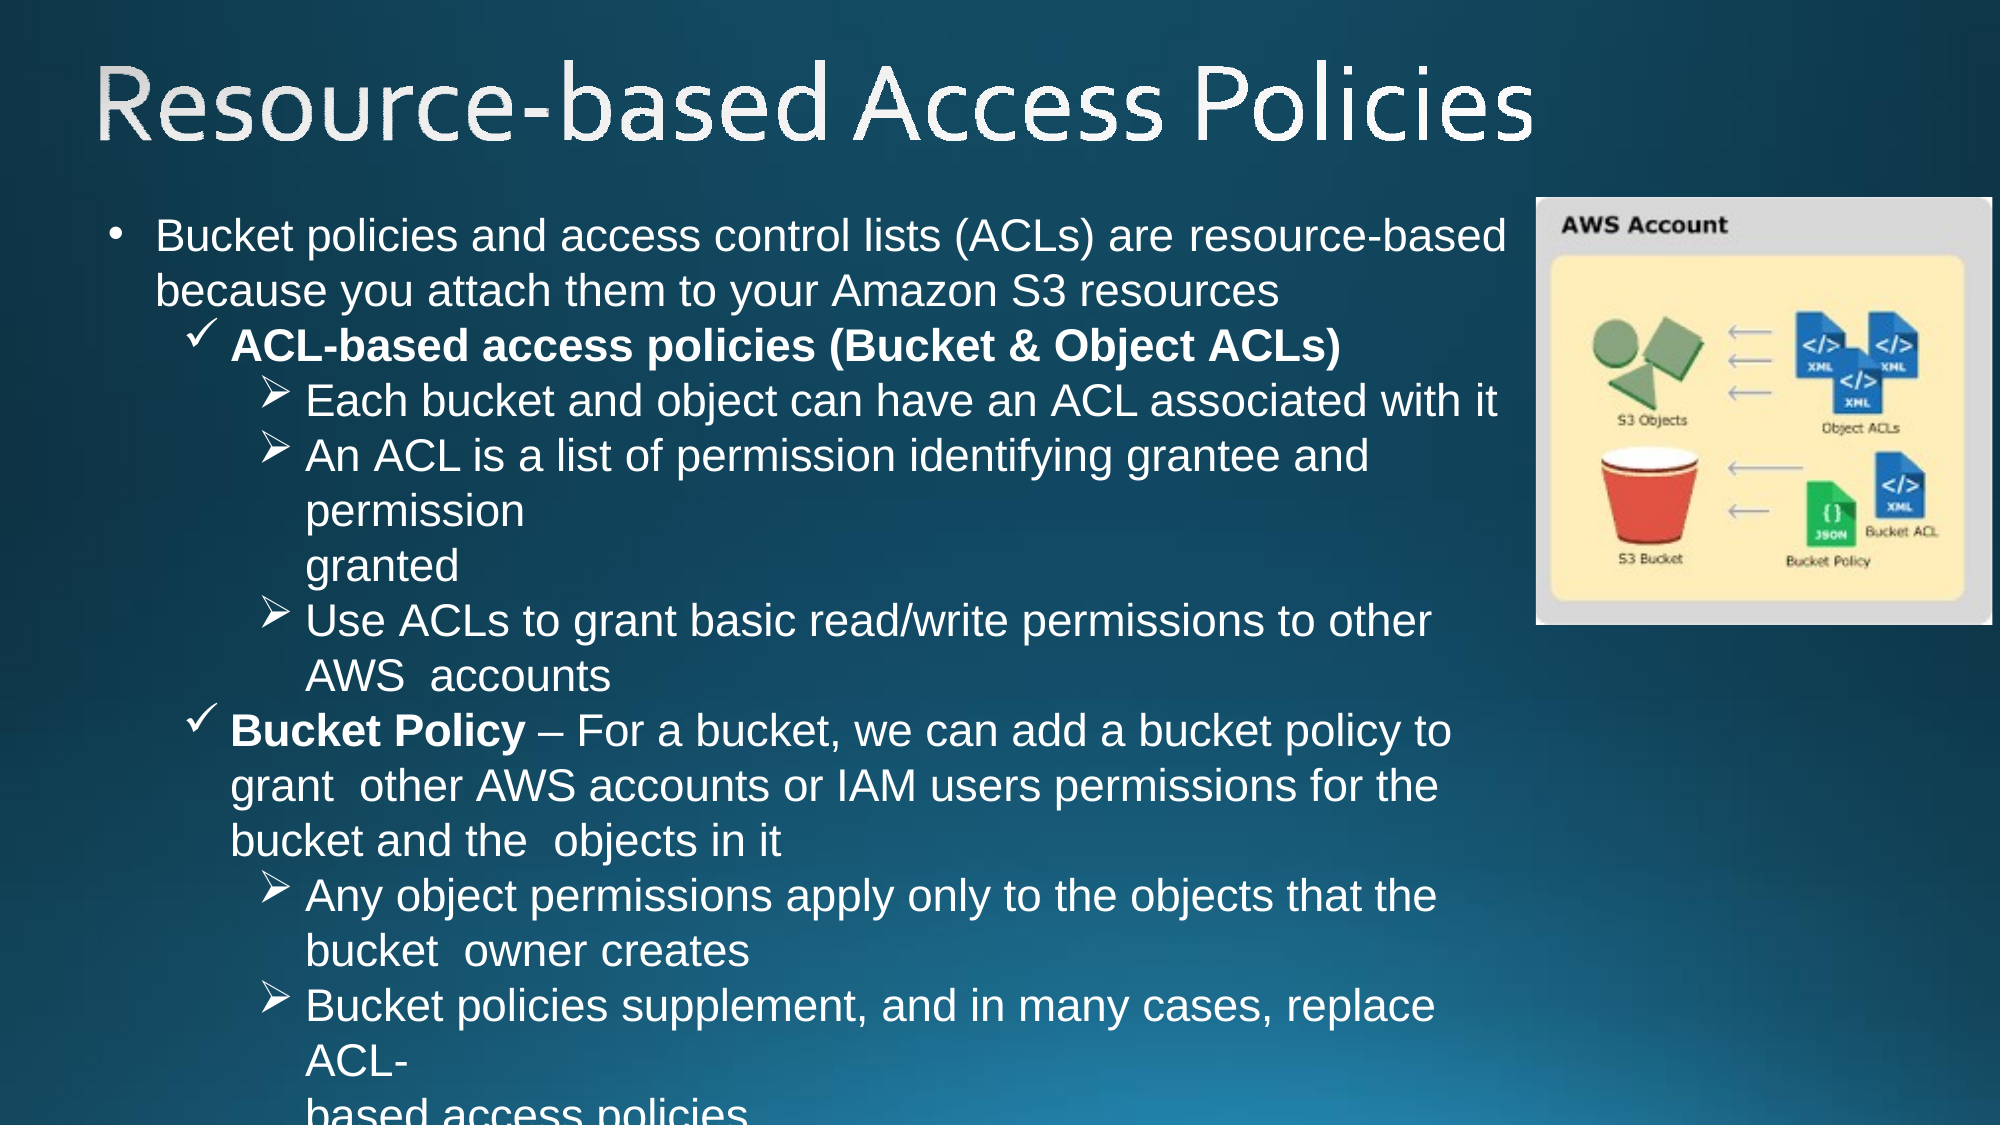

Bucket policies and access control lists (ACLs) are resource-based
because you attach them to your Amazon S3 resources
ACL-based access policies (Bucket & Object ACLs)
Each bucket and object can have an ACL associated with it
An ACL is a list of permission identifying grantee and permission
granted
Use ACLs to grant basic read/write permissions to other AWS  accounts
Bucket Policy – For a bucket, we can add a bucket policy to grant  other AWS accounts or IAM users permissions for the bucket and the  objects in it
Any object permissions apply only to the objects that the bucket  owner creates
Bucket policies supplement, and in many cases, replace ACL-
based access policies